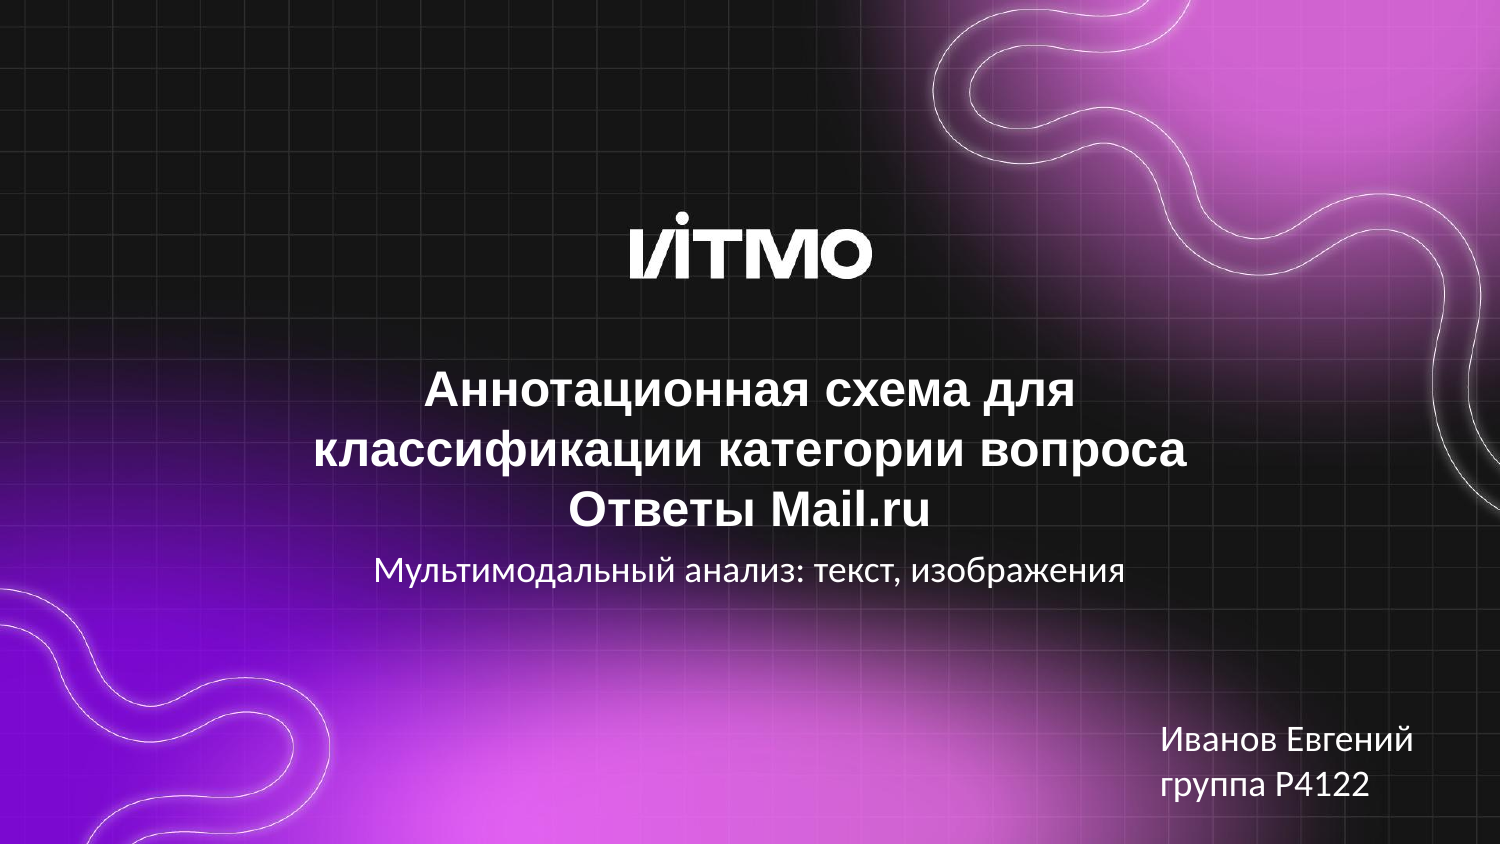

# Аннотационная схема для классификации категории вопроса Ответы Mail.ru
Мультимодальный анализ: текст, изображения
Иванов Евгений
группа P4122